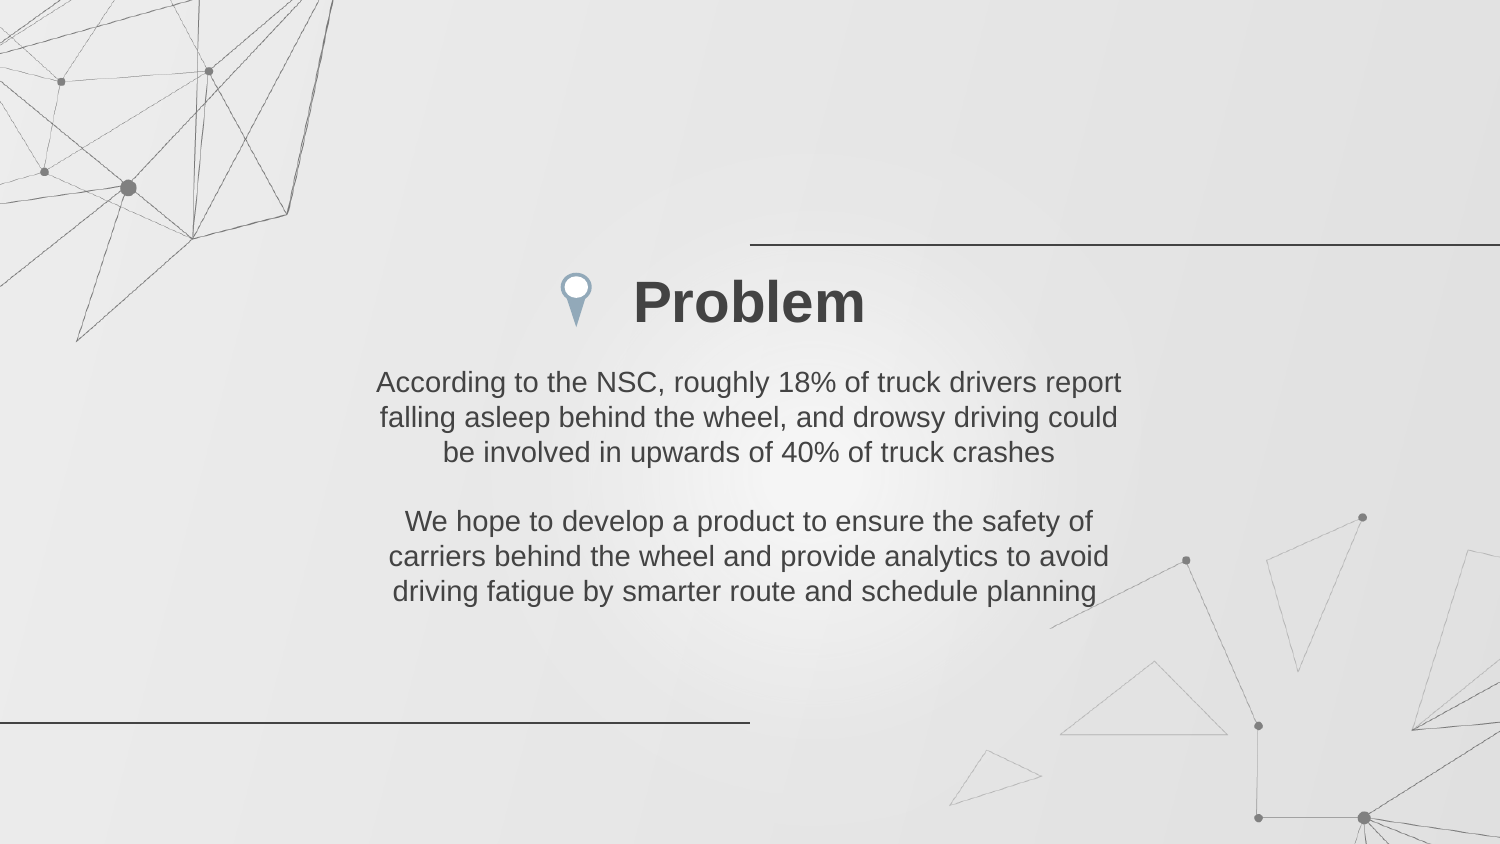

# Problem

According to the NSC, roughly 18% of truck drivers report falling asleep behind the wheel, and drowsy driving could be involved in upwards of 40% of truck crashes

We hope to develop a product to ensure the safety of carriers behind the wheel and provide analytics to avoid driving fatigue by smarter route and schedule planning